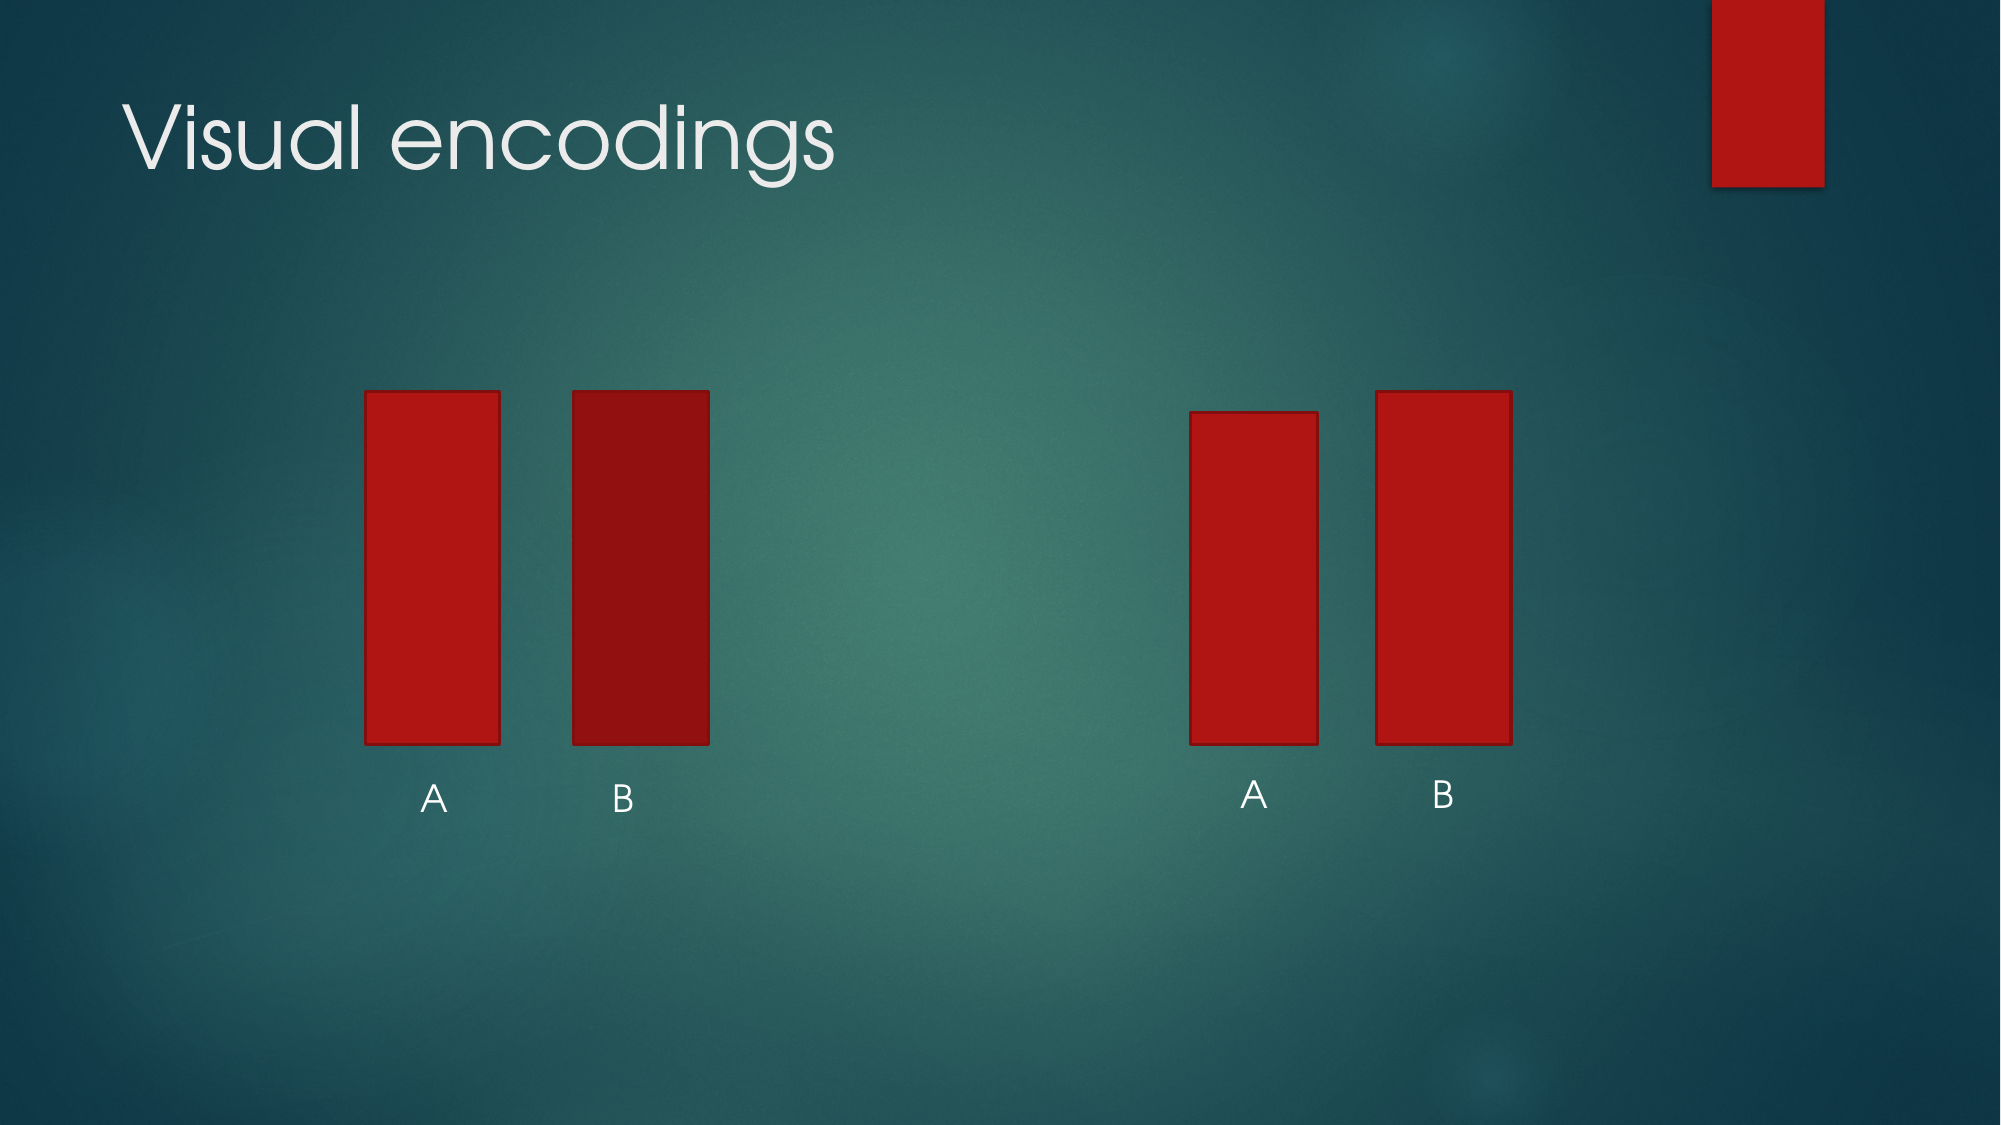

# Visual encodings

A
B
A
B